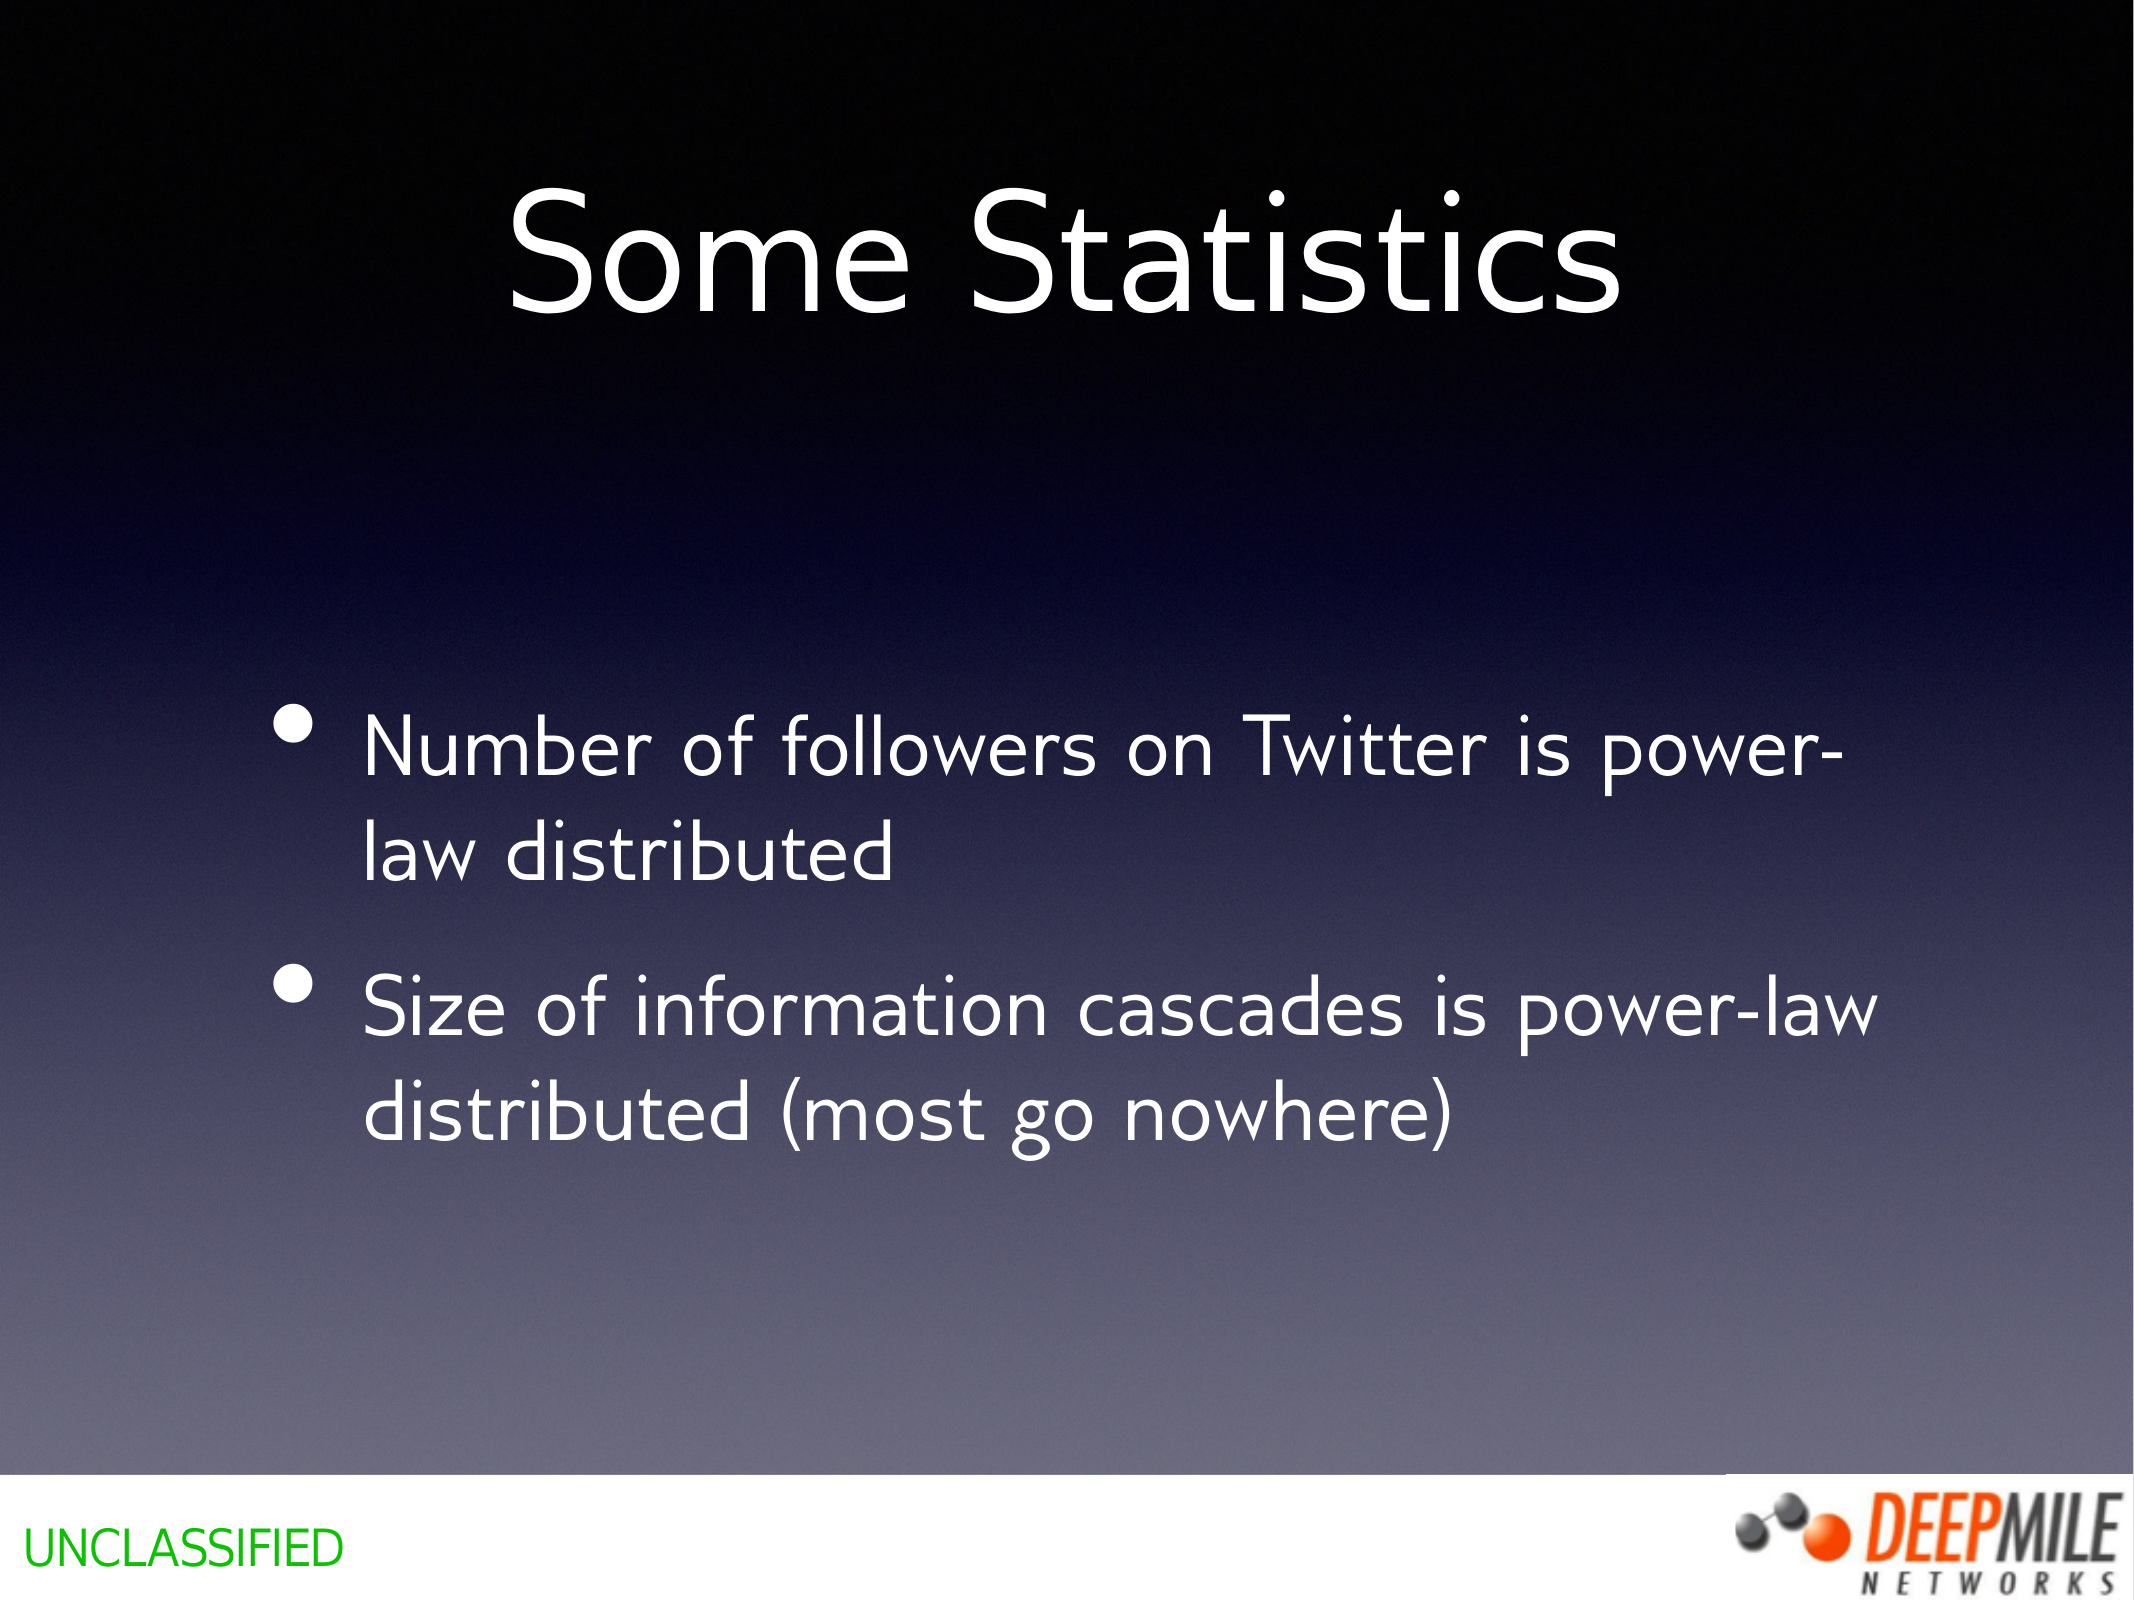

# Some Statistics
Number of followers on Twitter is power-law distributed
Size of information cascades is power-law distributed (most go nowhere)